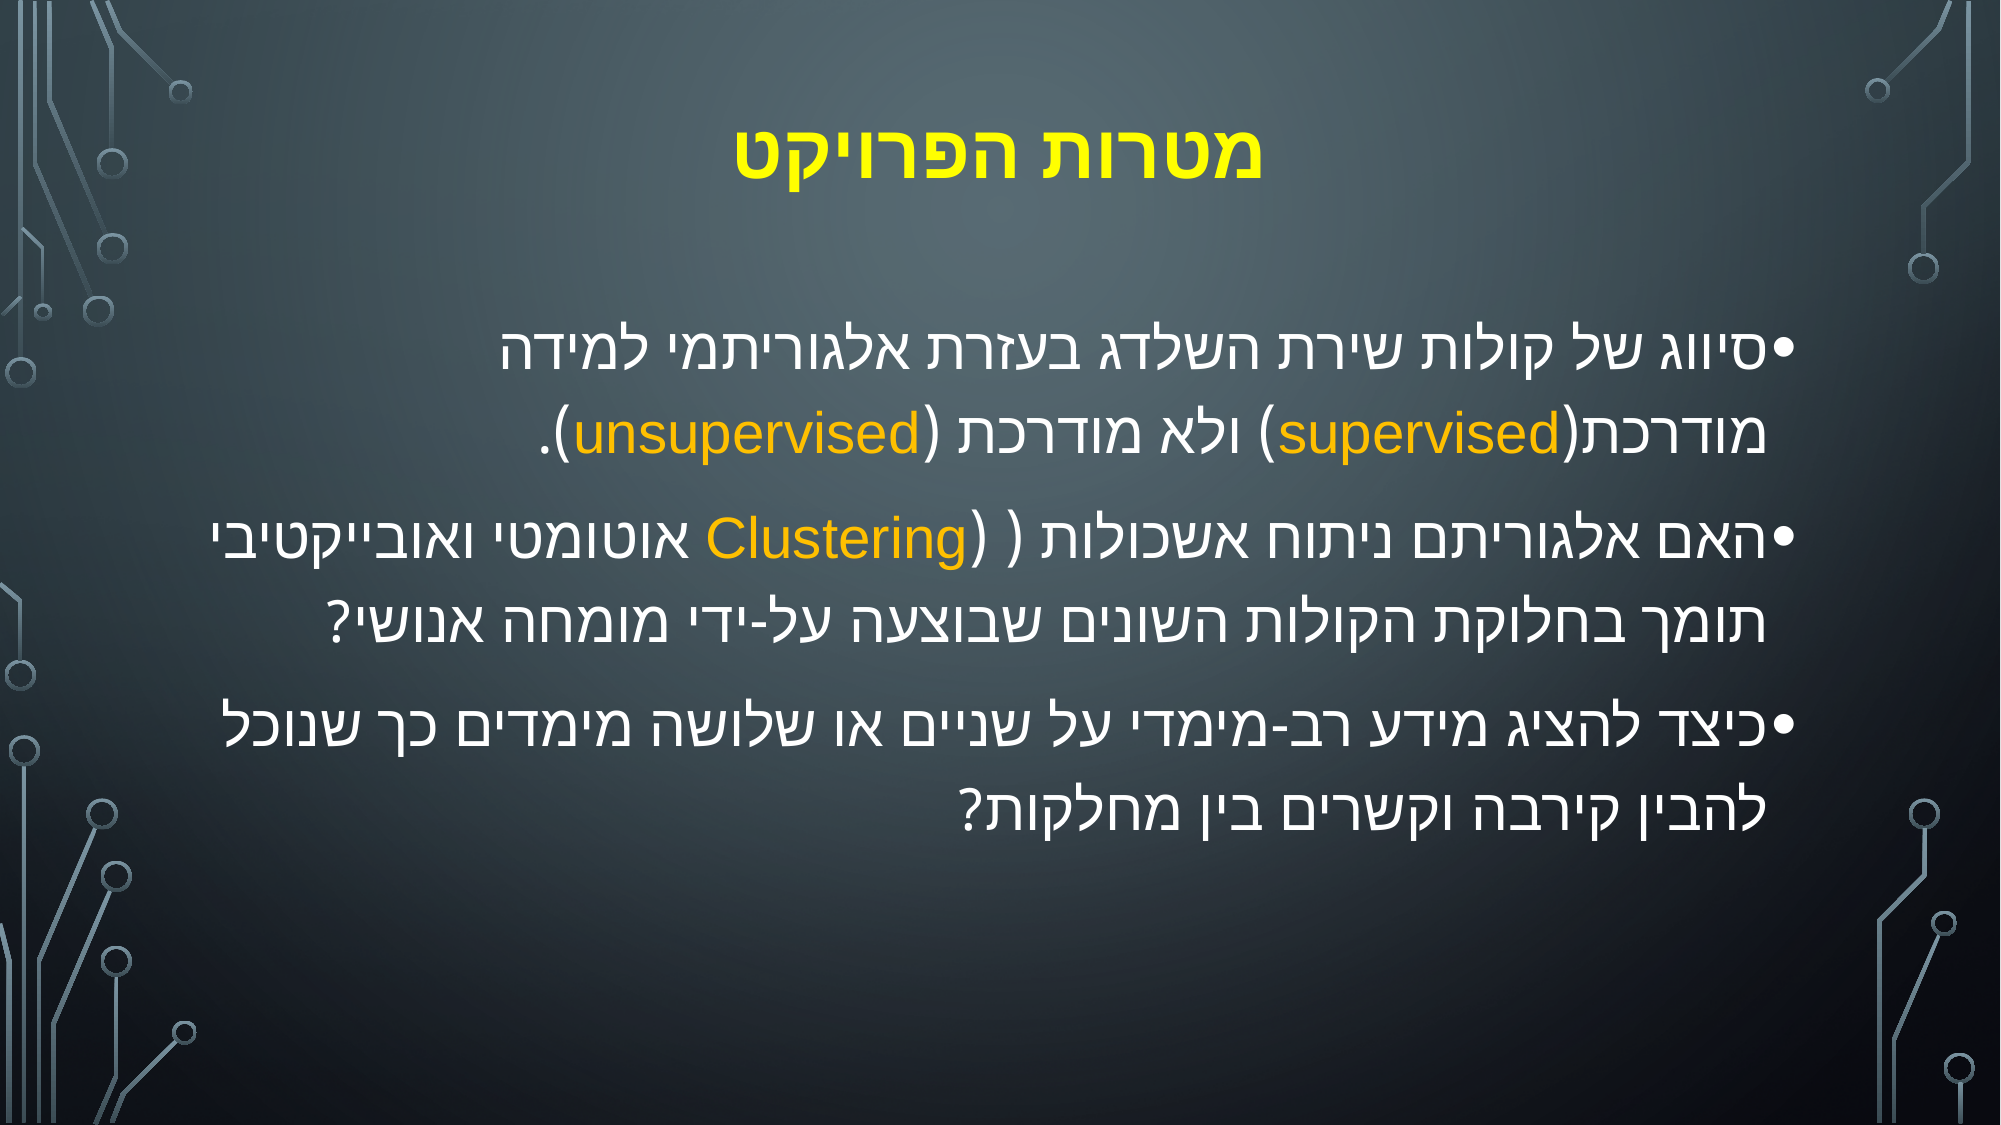

# מטרות הפרויקט
סיווג של קולות שירת השלדג בעזרת אלגוריתמי למידה מודרכת(supervised) ולא מודרכת (unsupervised).
האם אלגוריתם ניתוח אשכולות ( (Clustering אוטומטי ואובייקטיבי תומך בחלוקת הקולות השונים שבוצעה על-ידי מומחה אנושי?
כיצד להציג מידע רב-מימדי על שניים או שלושה מימדים כך שנוכל להבין קירבה וקשרים בין מחלקות?